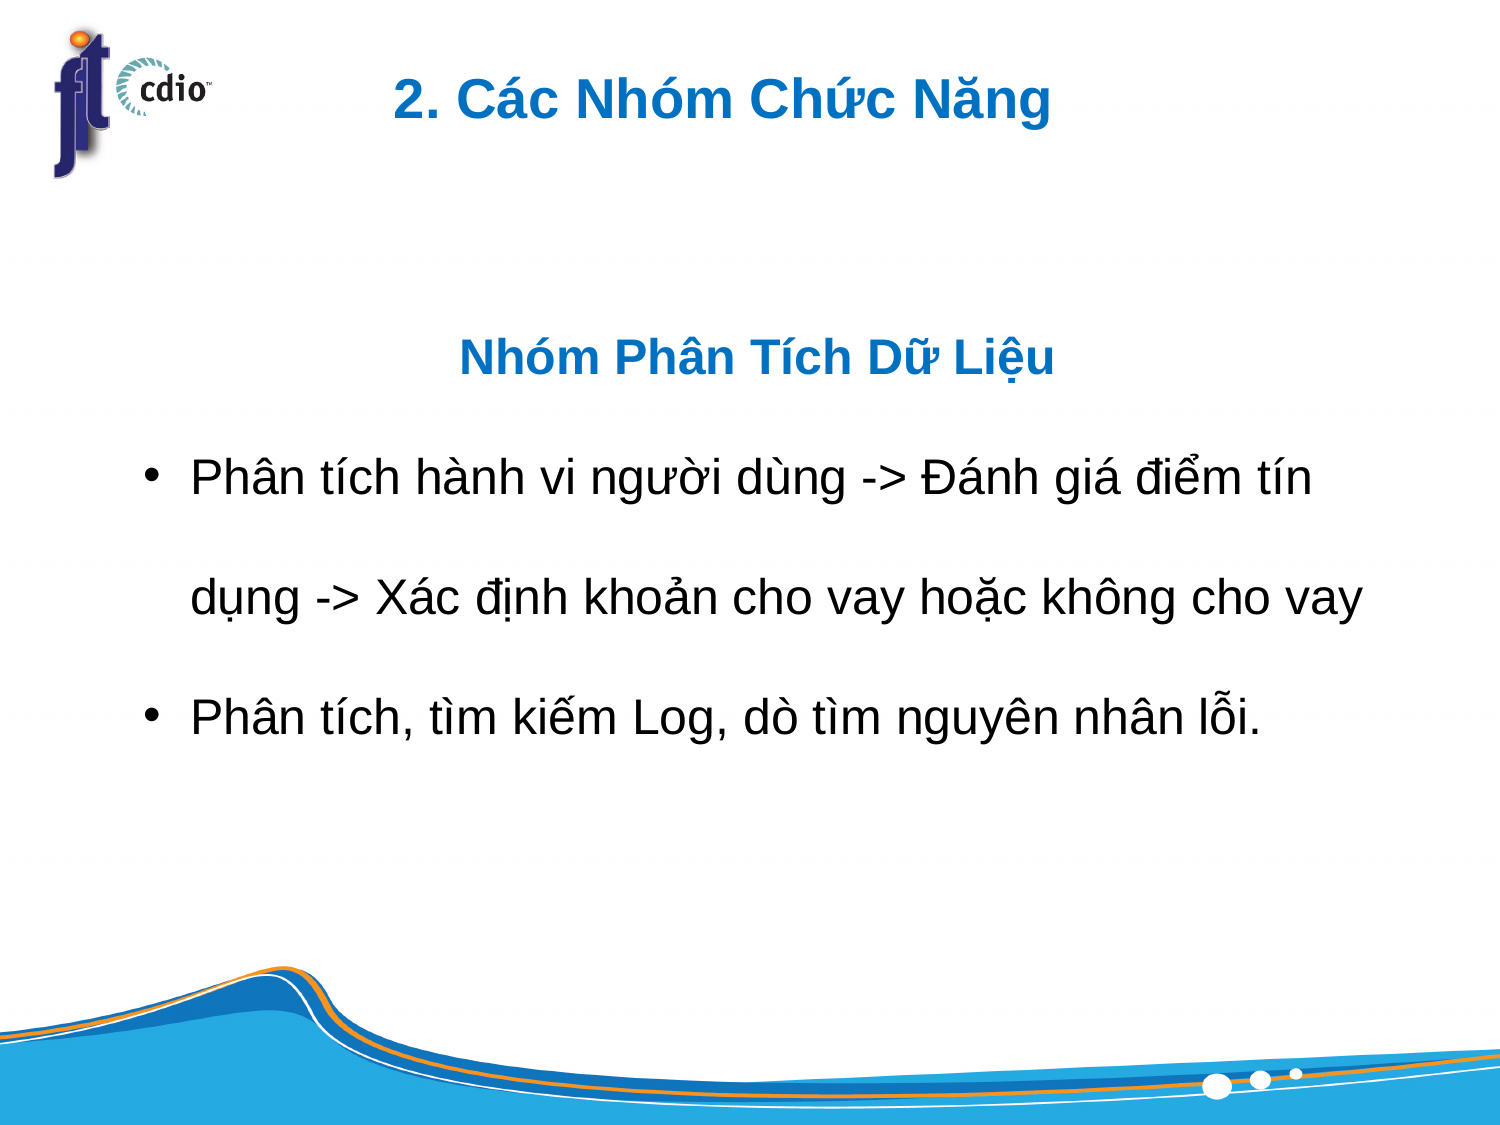

2. Các Nhóm Chức Năng
Nhóm Phân Tích Dữ Liệu
Phân tích hành vi người dùng -> Đánh giá điểm tín dụng -> Xác định khoản cho vay hoặc không cho vay
Phân tích, tìm kiếm Log, dò tìm nguyên nhân lỗi.